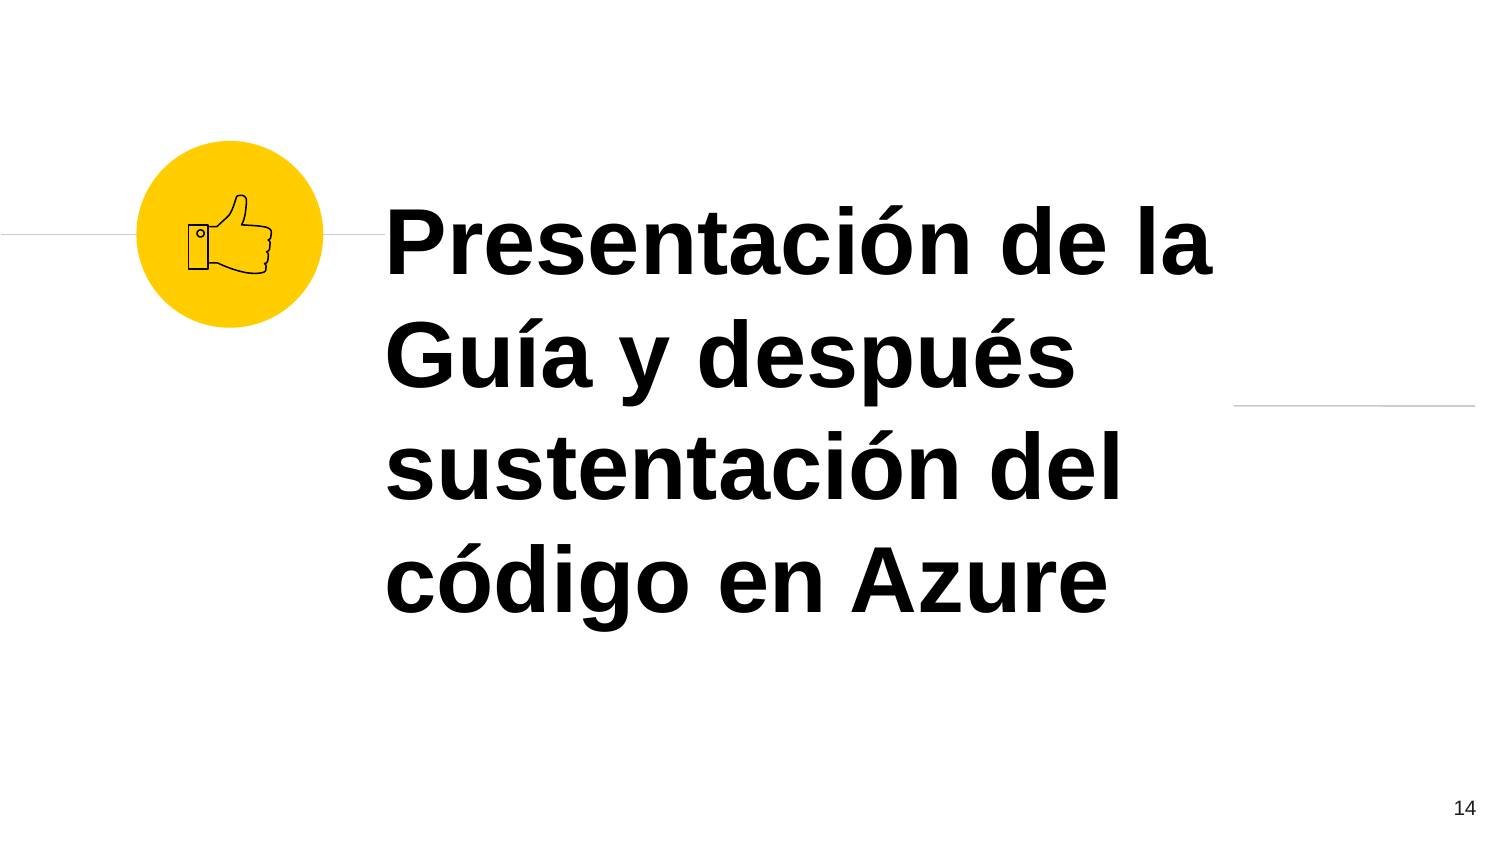

Presentación de la Guía y después sustentación del código en Azure
14